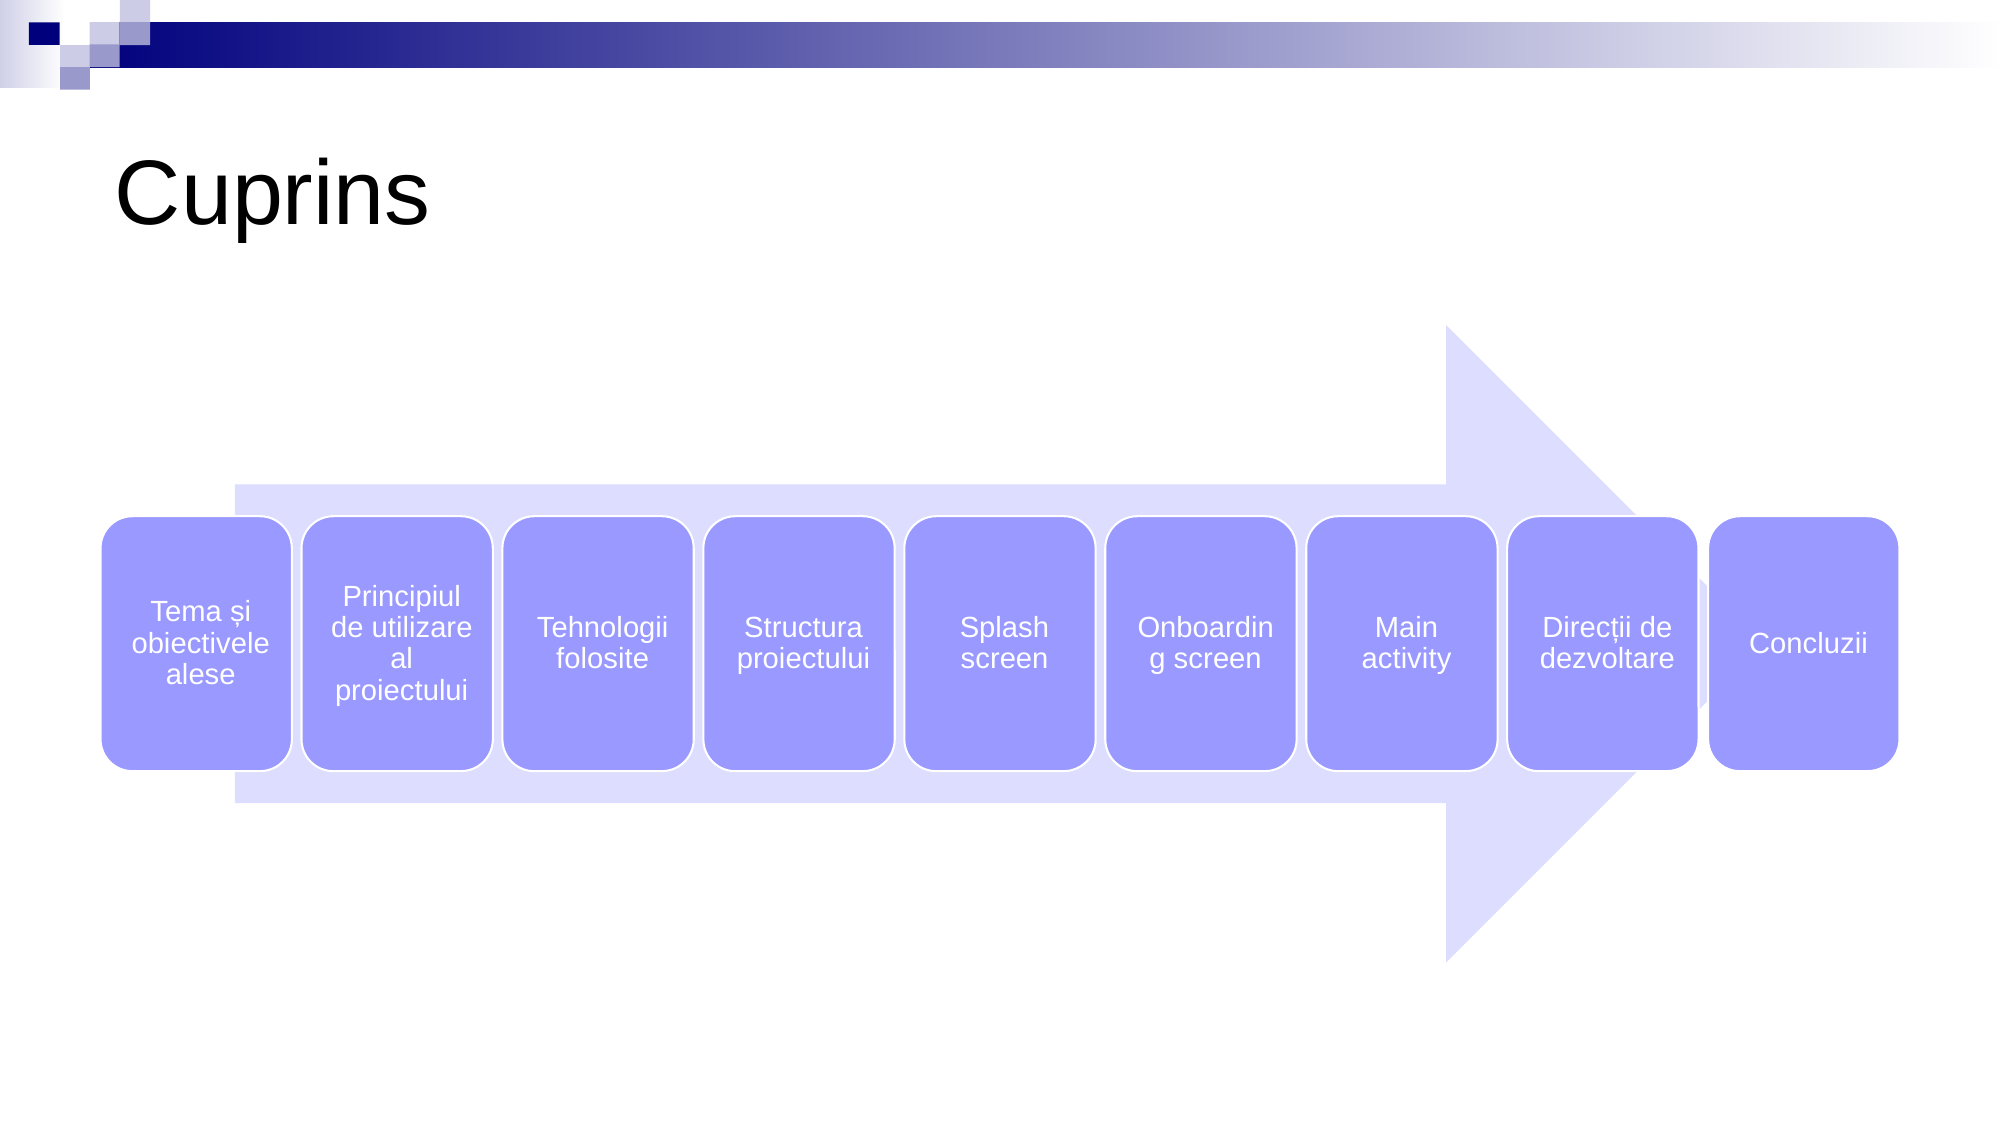

# Cuprins
Tema și obiectivele alese
Principiul de utilizare al proiectului
Tehnologii folosite
Structura proiectului
Splash screen
Onboarding screen
Main activity
Direcții de dezvoltare
Concluzii